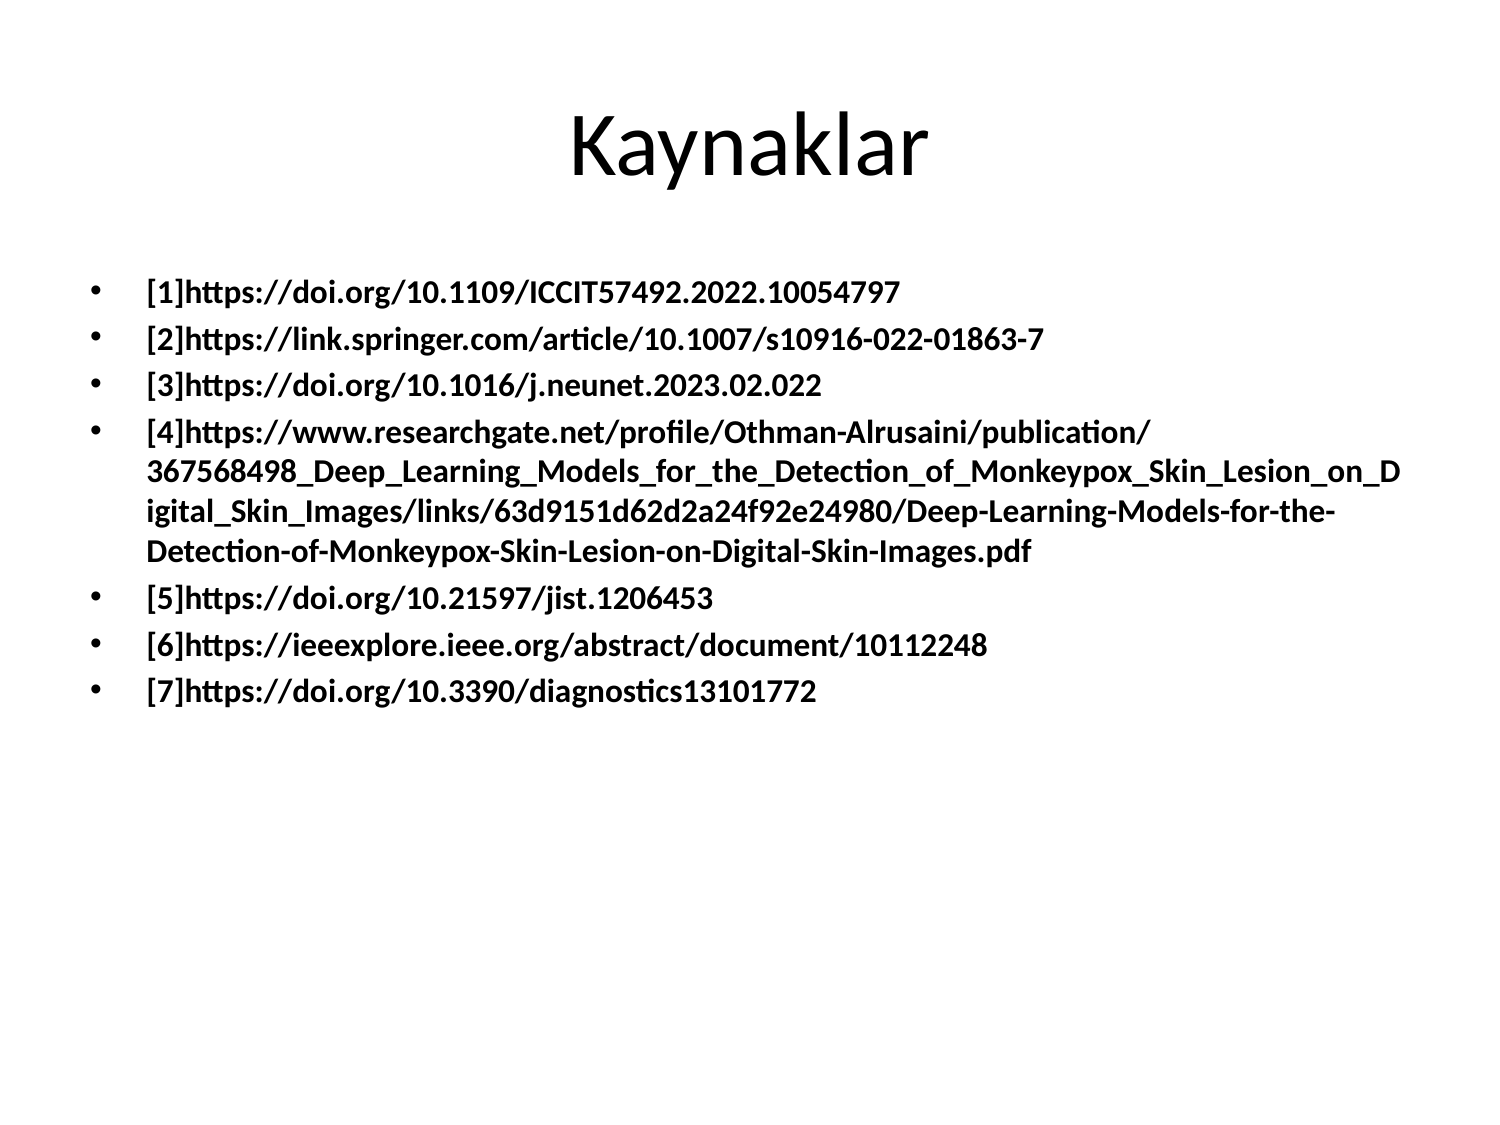

# Kaynaklar
[1]https://doi.org/10.1109/ICCIT57492.2022.10054797
[2]https://link.springer.com/article/10.1007/s10916-022-01863-7
[3]https://doi.org/10.1016/j.neunet.2023.02.022
[4]https://www.researchgate.net/profile/Othman-Alrusaini/publication/367568498_Deep_Learning_Models_for_the_Detection_of_Monkeypox_Skin_Lesion_on_Digital_Skin_Images/links/63d9151d62d2a24f92e24980/Deep-Learning-Models-for-the-Detection-of-Monkeypox-Skin-Lesion-on-Digital-Skin-Images.pdf
[5]https://doi.org/10.21597/jist.1206453
[6]https://ieeexplore.ieee.org/abstract/document/10112248
[7]https://doi.org/10.3390/diagnostics13101772